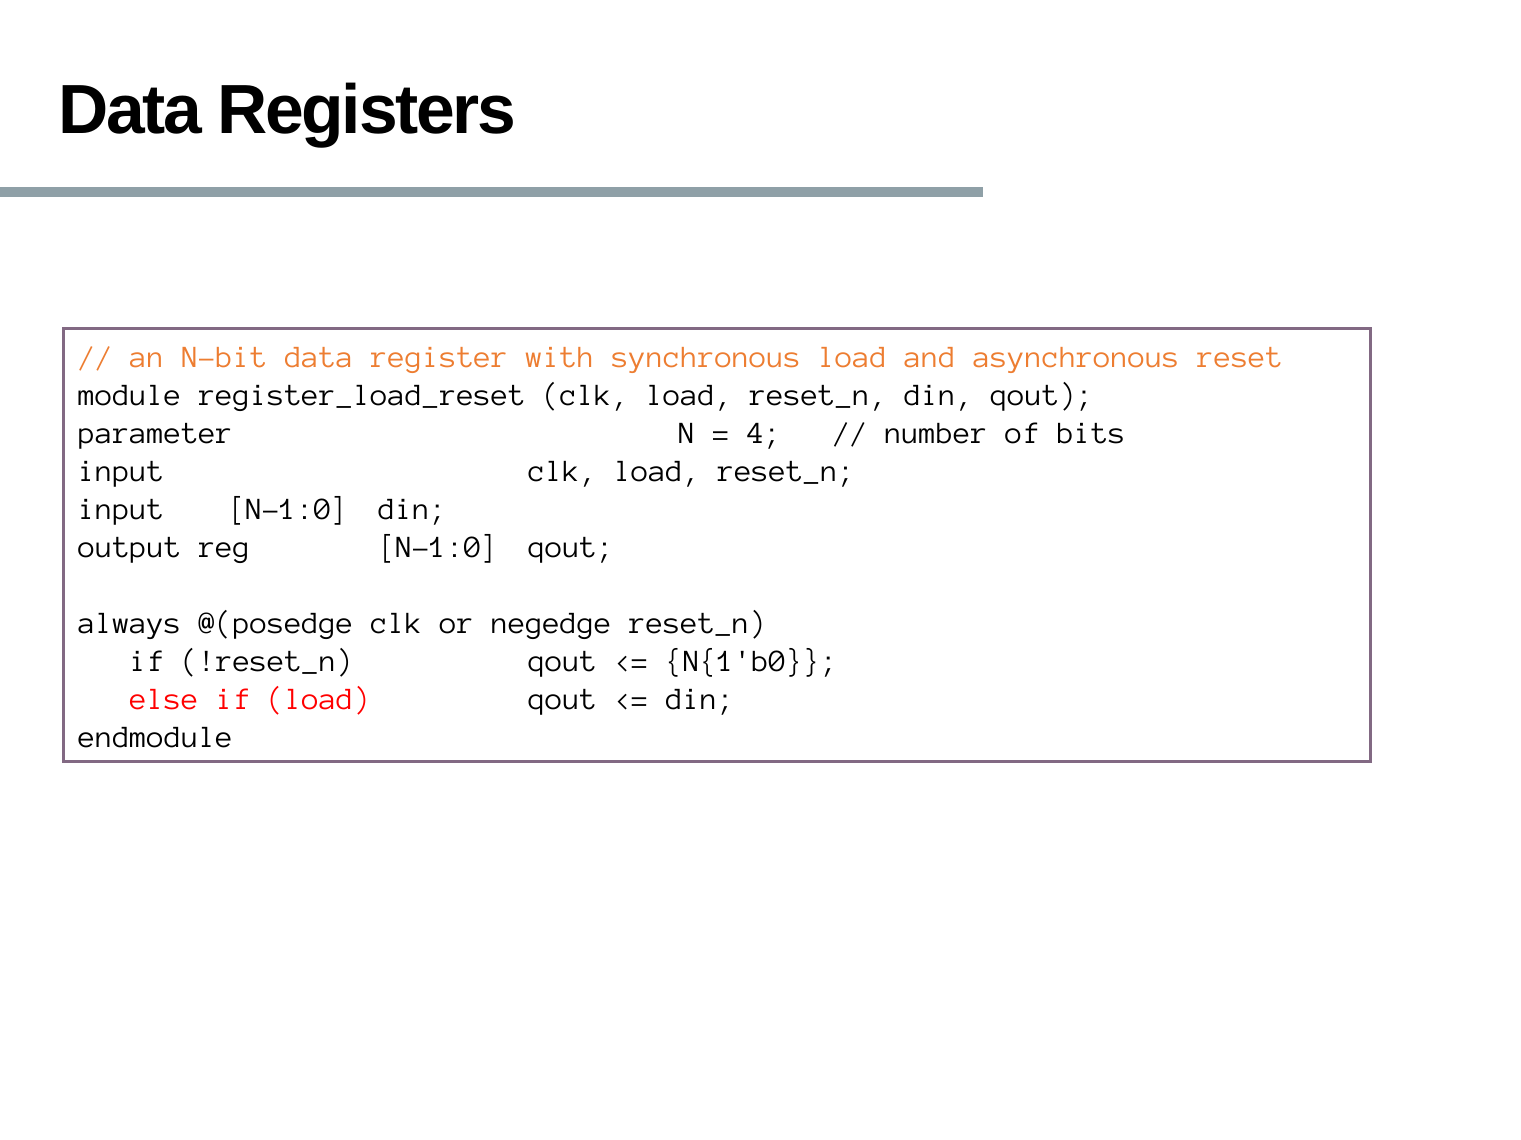

# Data Registers
// an N-bit data register with synchronous load and asynchronous reset
module register_load_reset (clk, load, reset_n, din, qout);
parameter 			N = 4;   // number of bits
input  			clk, load, reset_n;
input  	[N-1:0] 	din;
output reg 	[N-1:0] 	qout;

always @(posedge clk or negedge reset_n)
   if (!reset_n)   	qout <= {N{1'b0}};
   else if (load)  	qout <= din;
endmodule